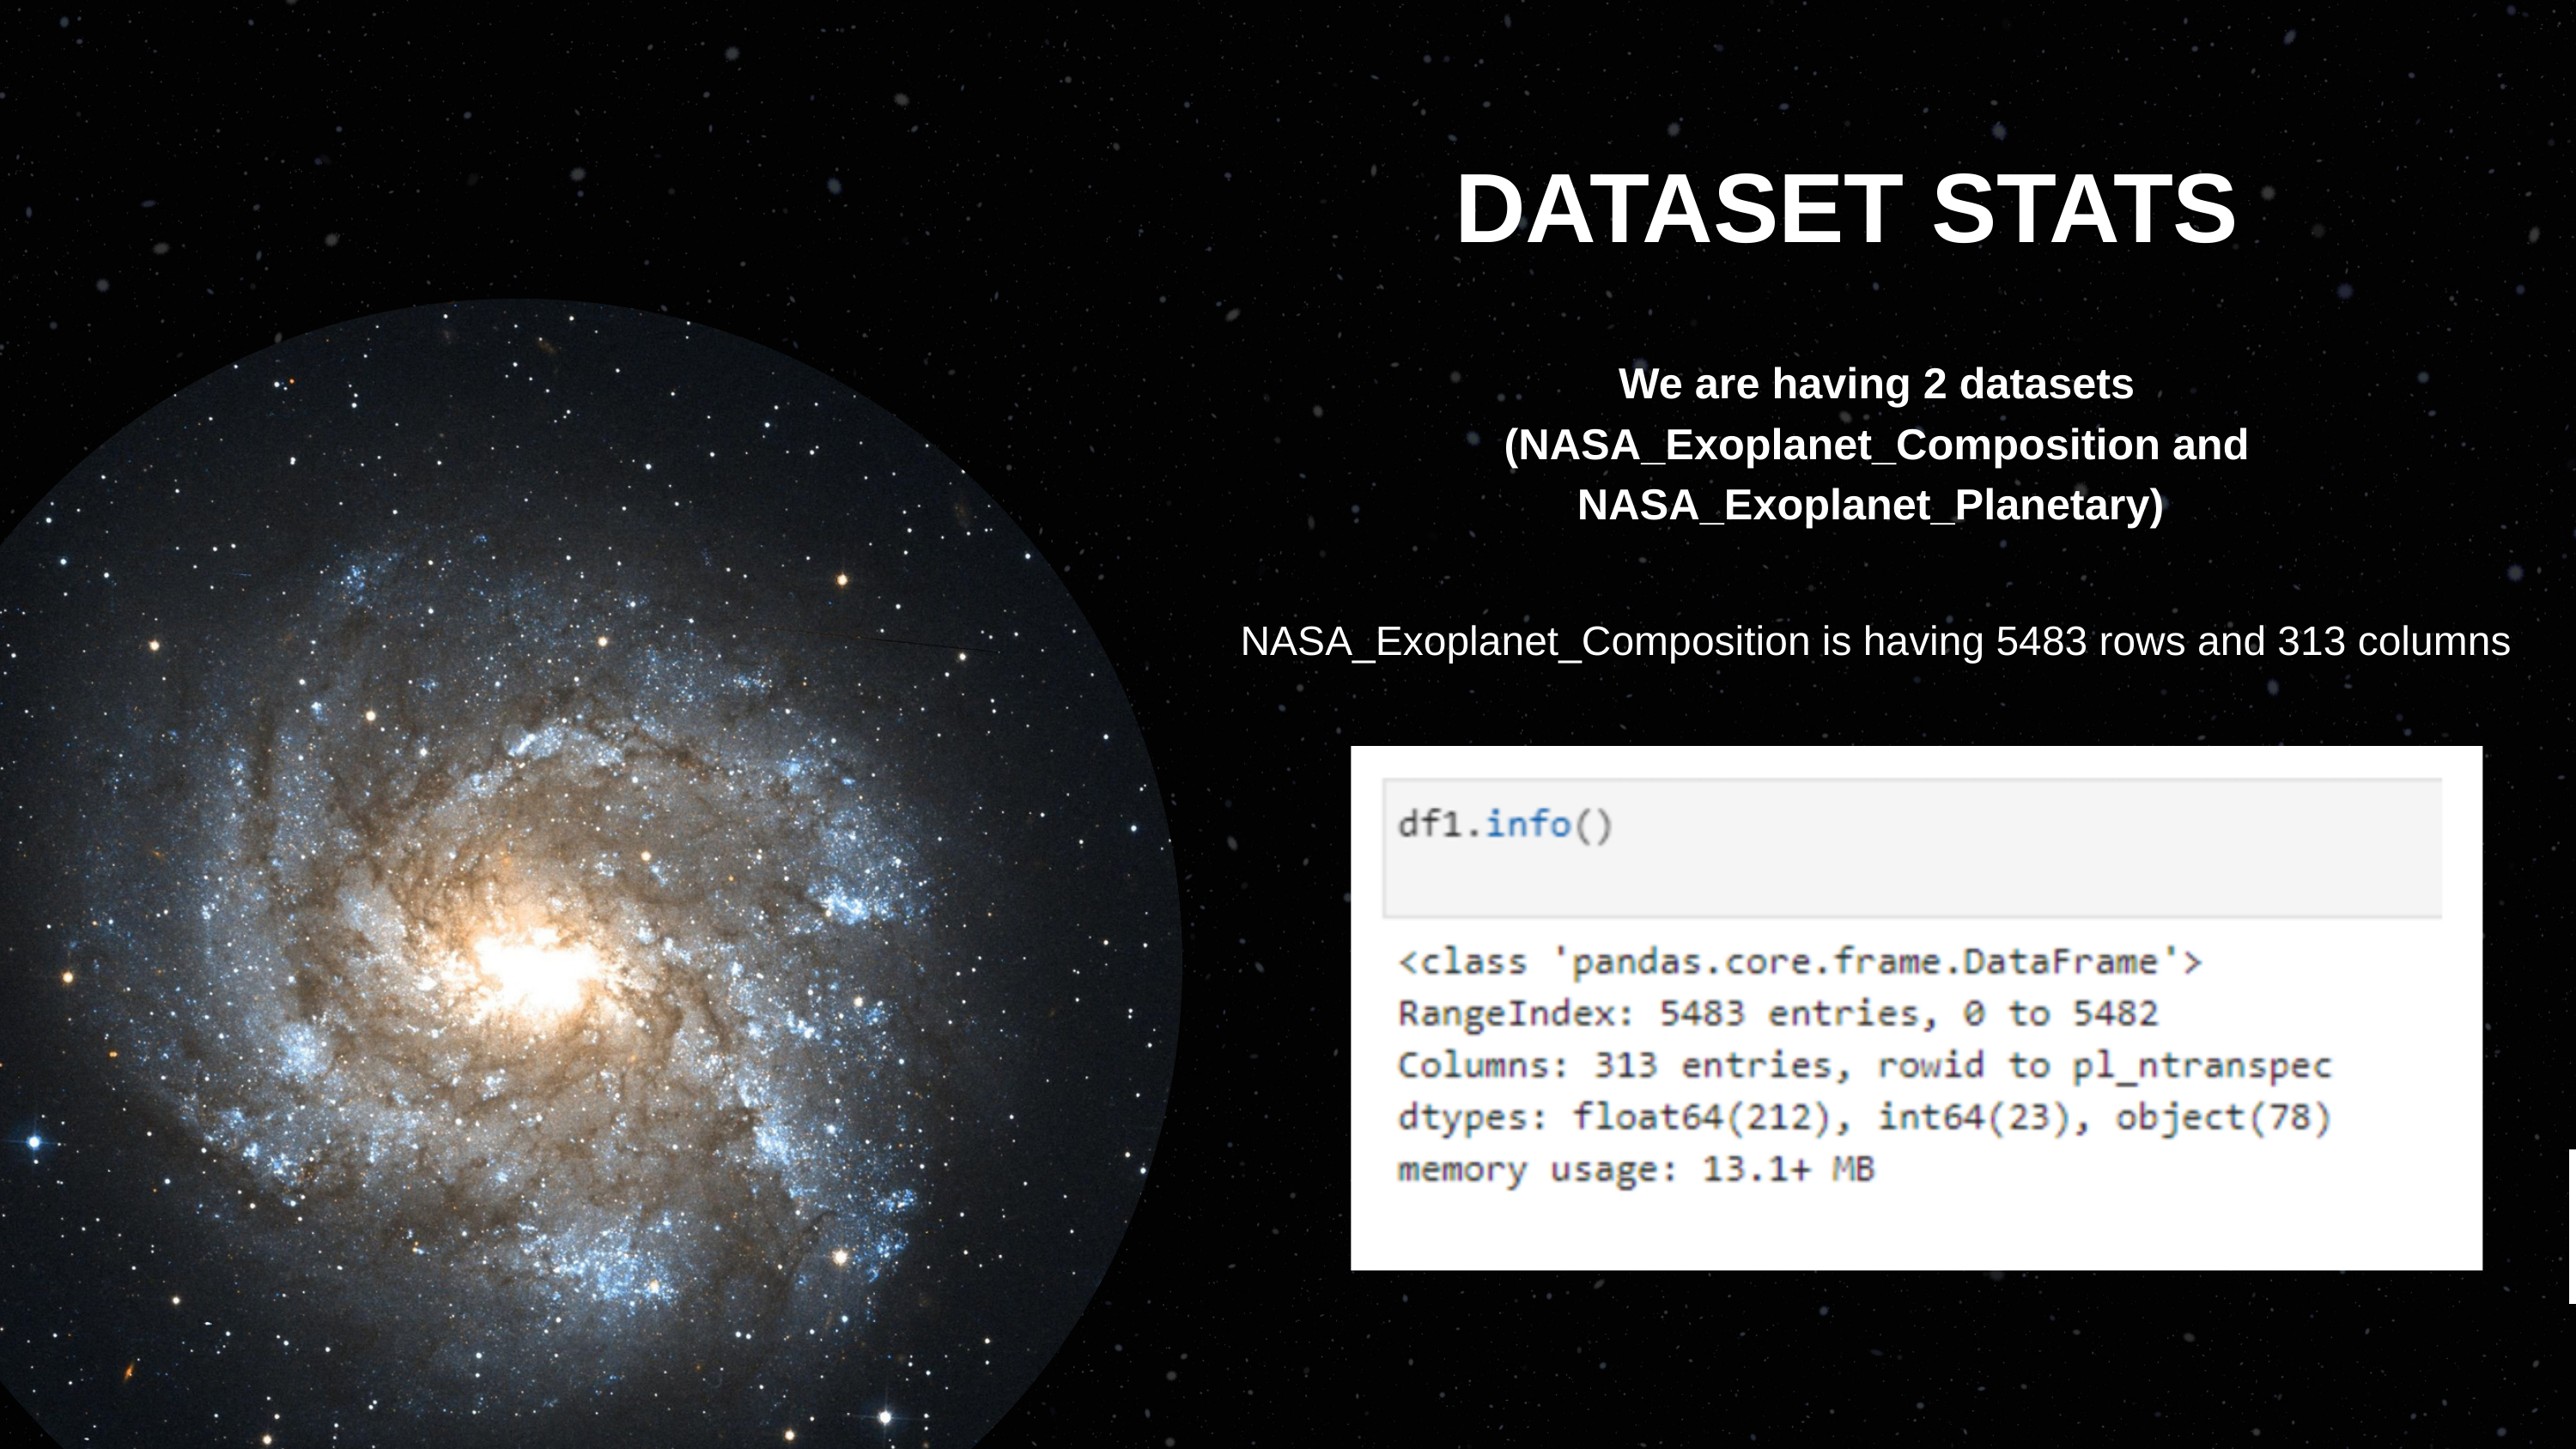

DATASET STATS

We are having 2 datasets (NASA_Exoplanet_Composition and NASA_Exoplanet_Planetary)
01
NASA_Exoplanet_Composition is having 5483 rows and 313 columns